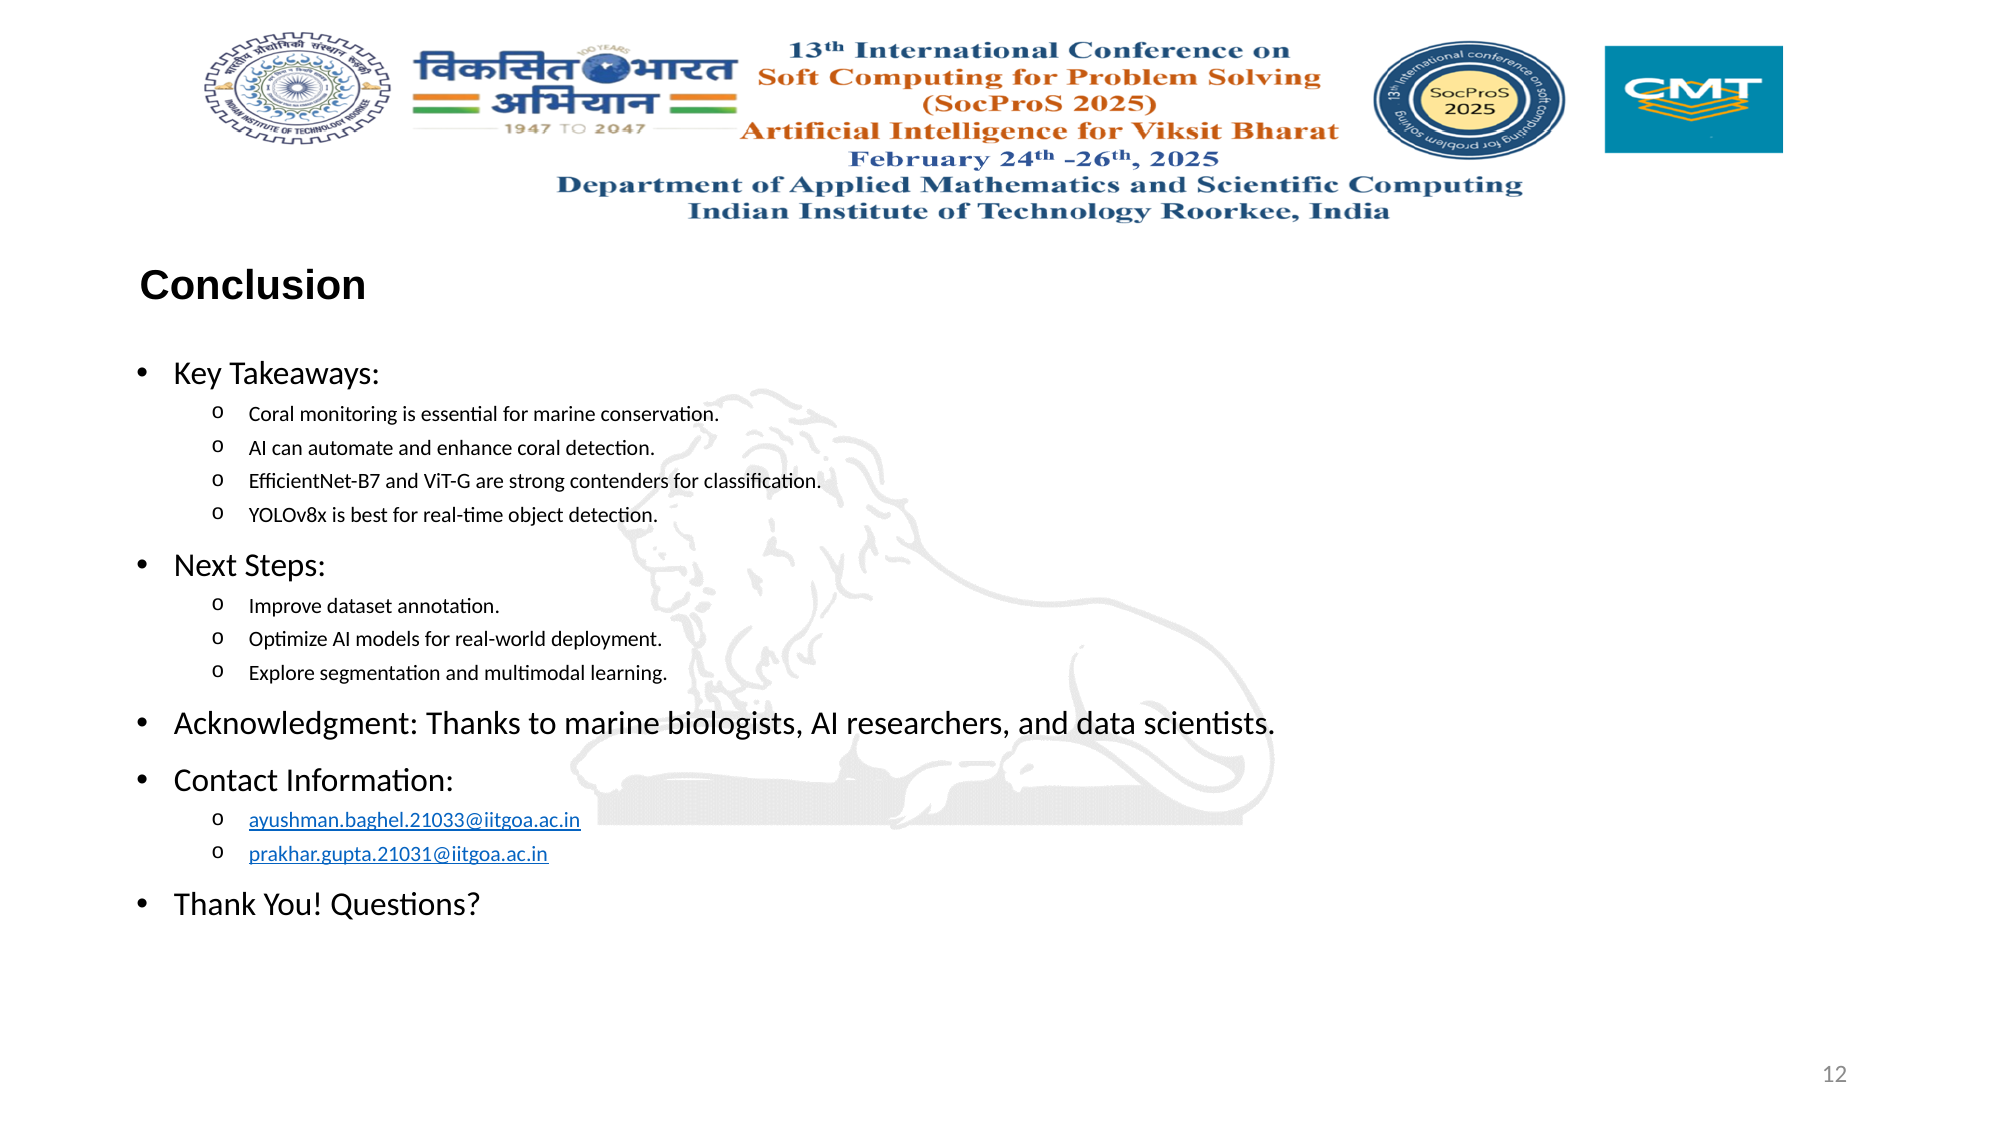

# Conclusion

Key Takeaways:
Coral monitoring is essential for marine conservation.
AI can automate and enhance coral detection.
EfficientNet-B7 and ViT-G are strong contenders for classification.
YOLOv8x is best for real-time object detection.
Next Steps:
Improve dataset annotation.
Optimize AI models for real-world deployment.
Explore segmentation and multimodal learning.
Acknowledgment: Thanks to marine biologists, AI researchers, and data scientists.
Contact Information:
ayushman.baghel.21033@iitgoa.ac.in
prakhar.gupta.21031@iitgoa.ac.in
Thank You! Questions?
12